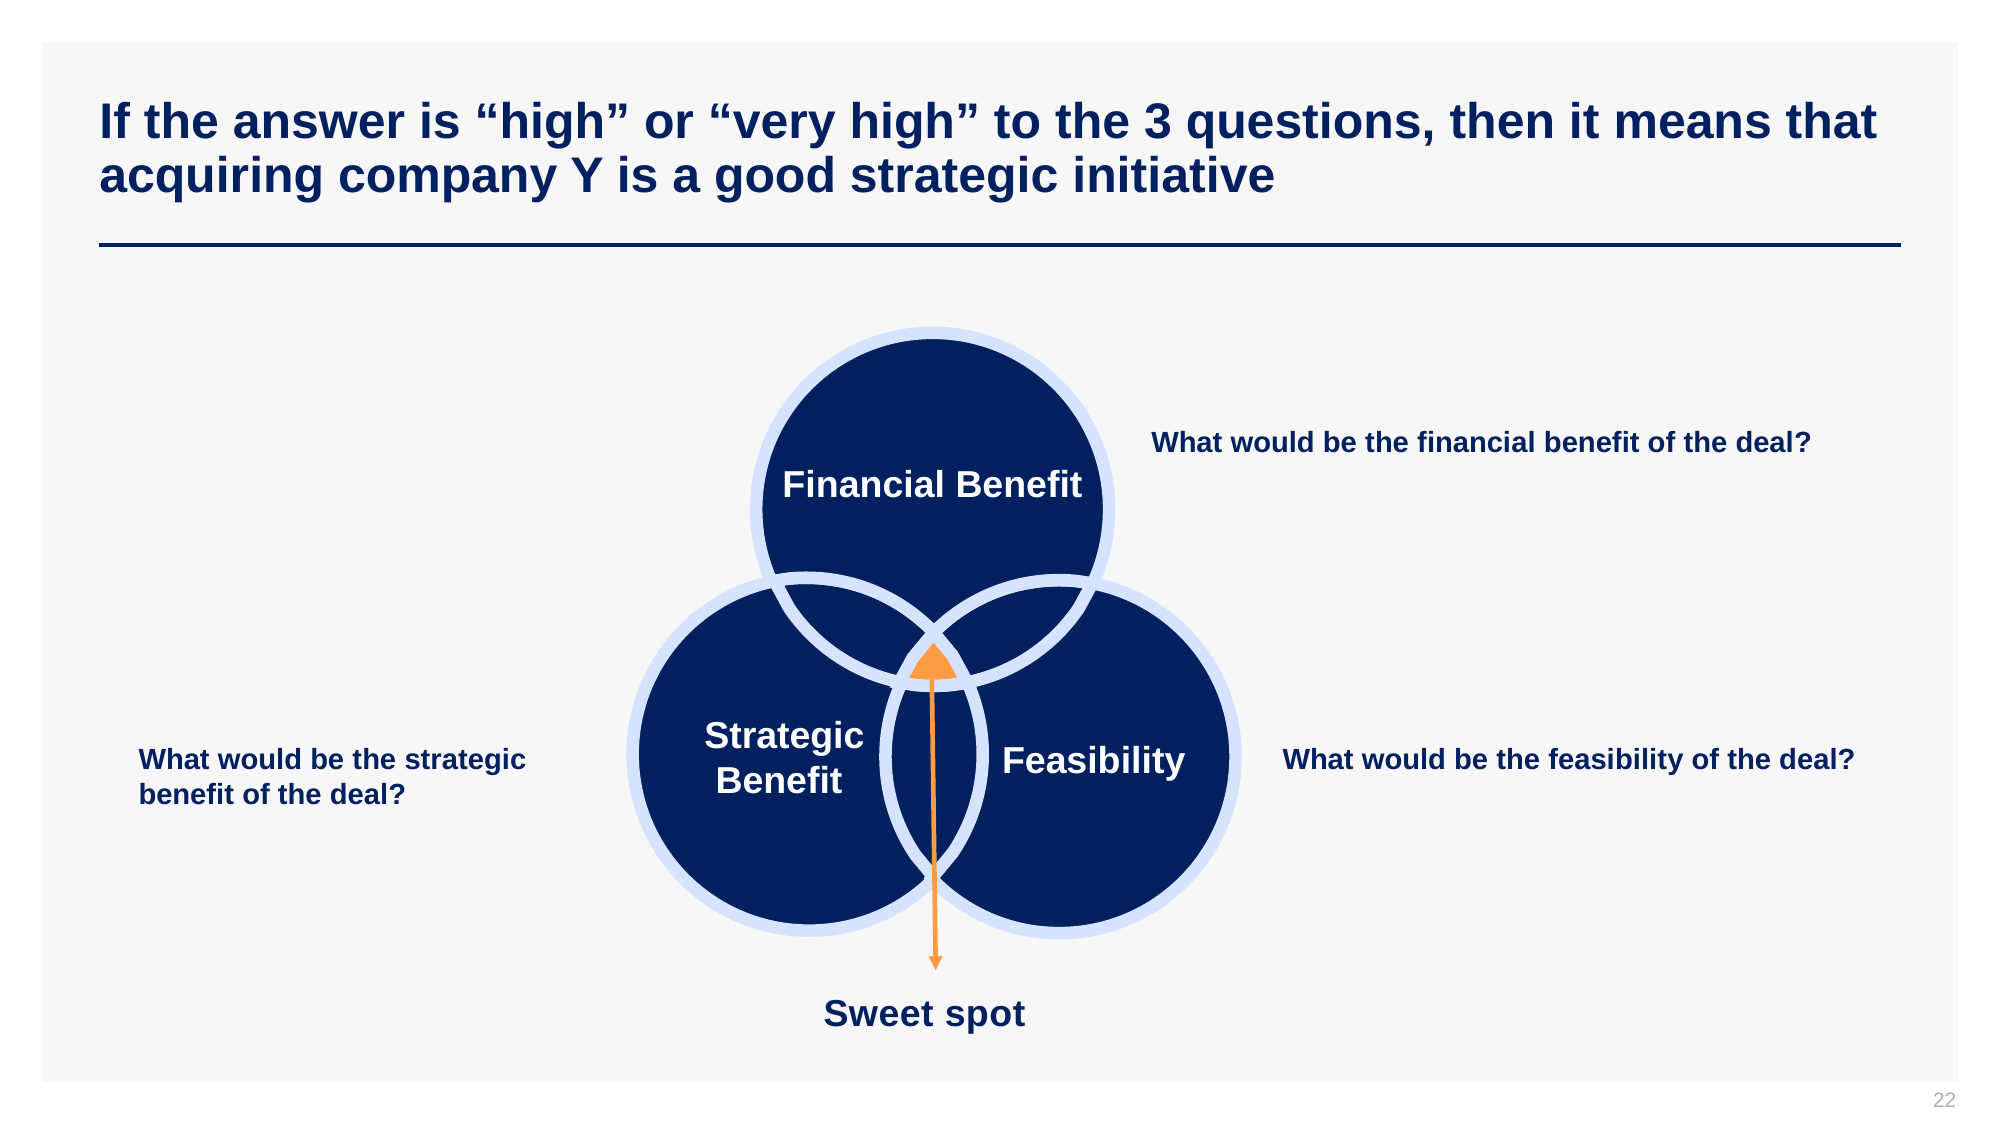

# If the answer is “high” or “very high” to the 3 questions, then it means that acquiring company Y is a good strategic initiative
Financial Benefit
What would be the financial benefit of the deal?

  Strategic
Benefit
      Feasibility

What would be the strategic benefit of the deal?
What would be the feasibility of the deal?
Sweet spot
22